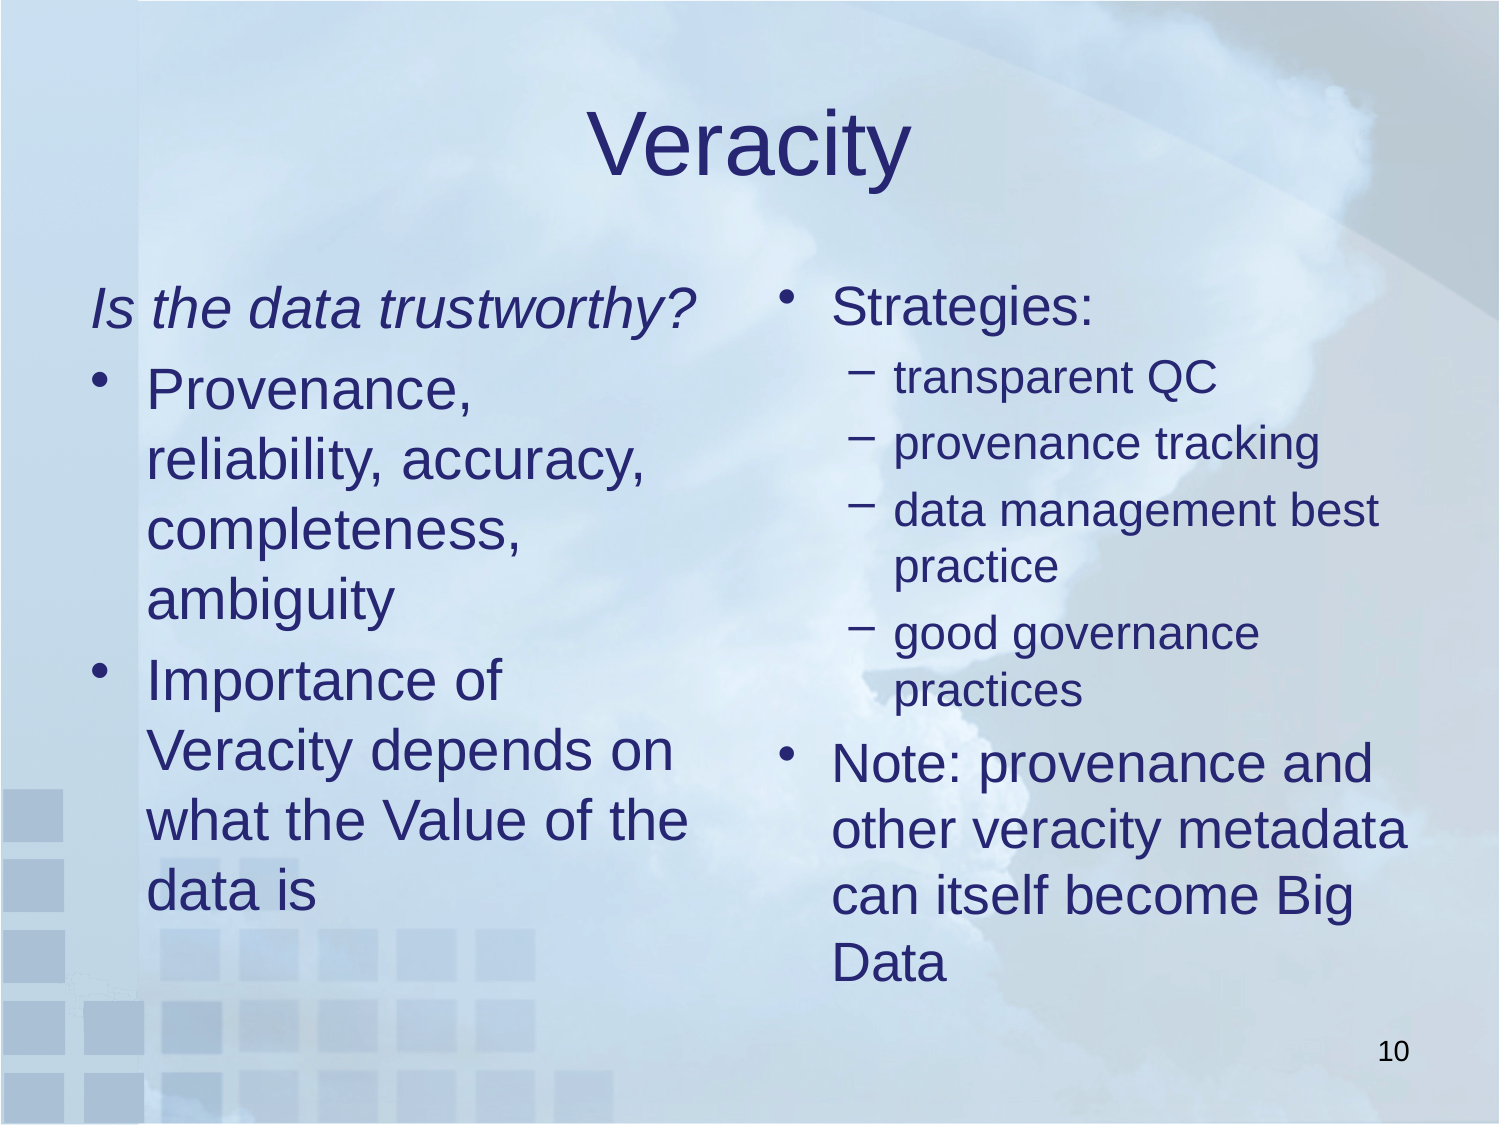

# Veracity
Is the data trustworthy?
Provenance, reliability, accuracy, completeness, ambiguity
Importance of Veracity depends on what the Value of the data is
Strategies:
transparent QC
provenance tracking
data management best practice
good governance practices
Note: provenance and other veracity metadata can itself become Big Data

10